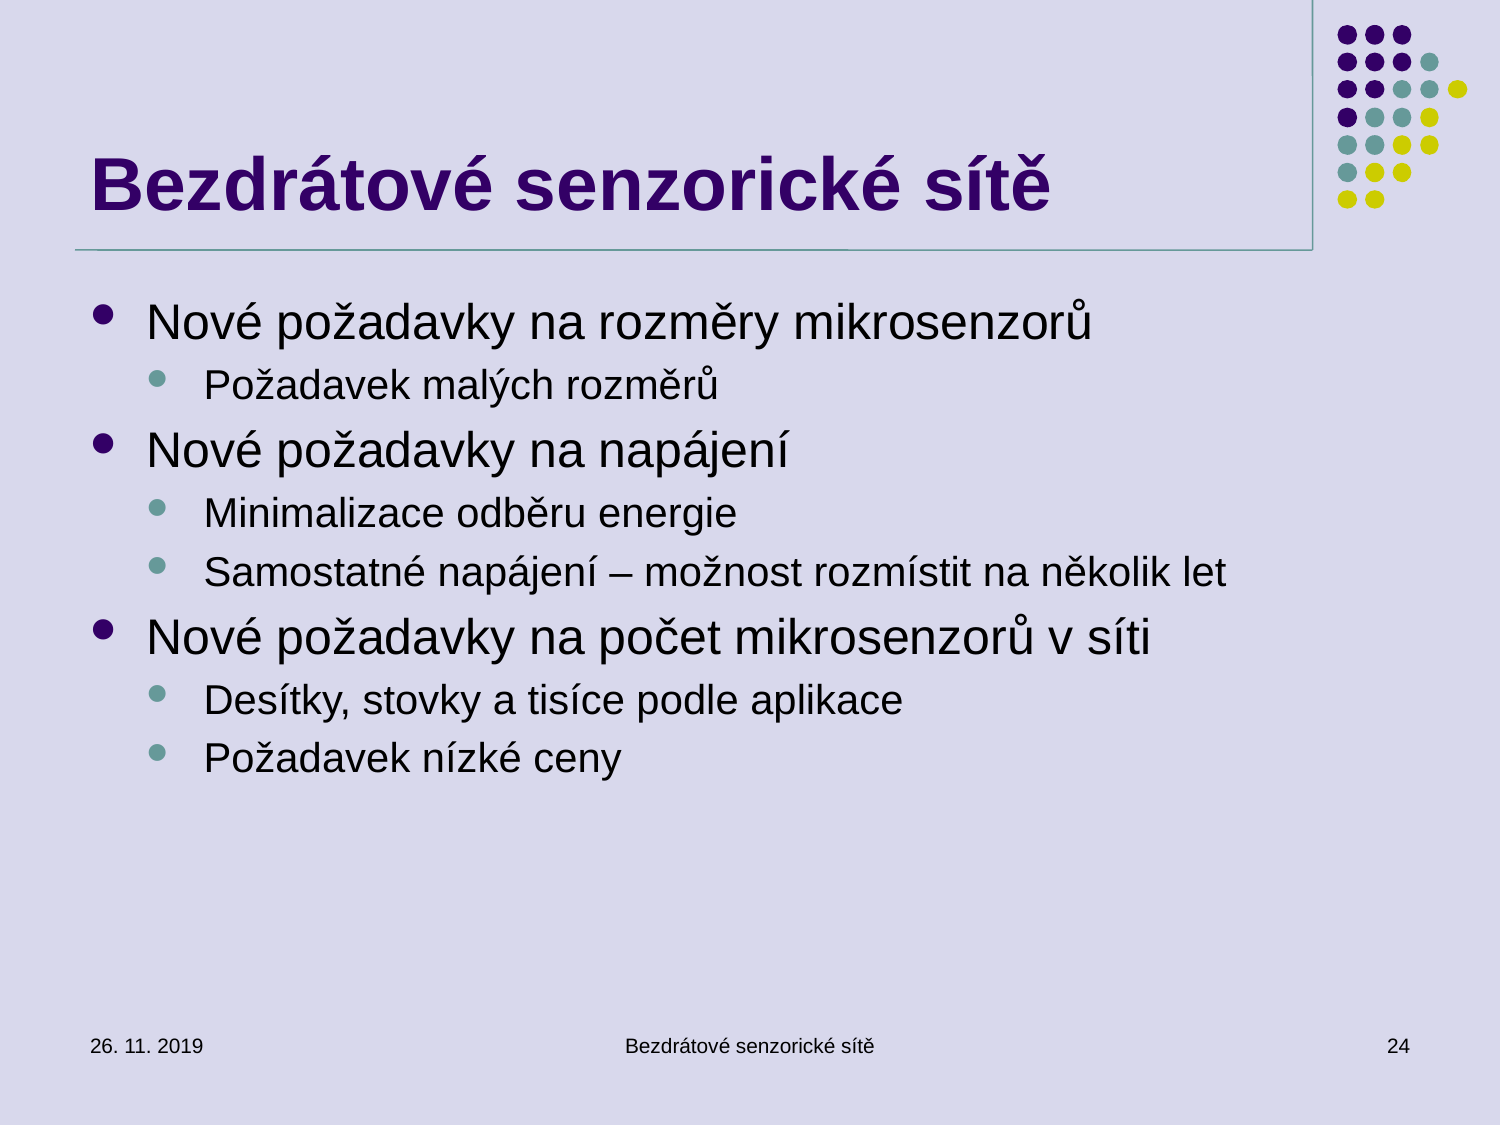

# Bezdrátové senzorické sítě
Nové požadavky na rozměry mikrosenzorů
Požadavek malých rozměrů
Nové požadavky na napájení
Minimalizace odběru energie
Samostatné napájení – možnost rozmístit na několik let
Nové požadavky na počet mikrosenzorů v síti
Desítky, stovky a tisíce podle aplikace
Požadavek nízké ceny
26. 11. 2019
Bezdrátové senzorické sítě
24